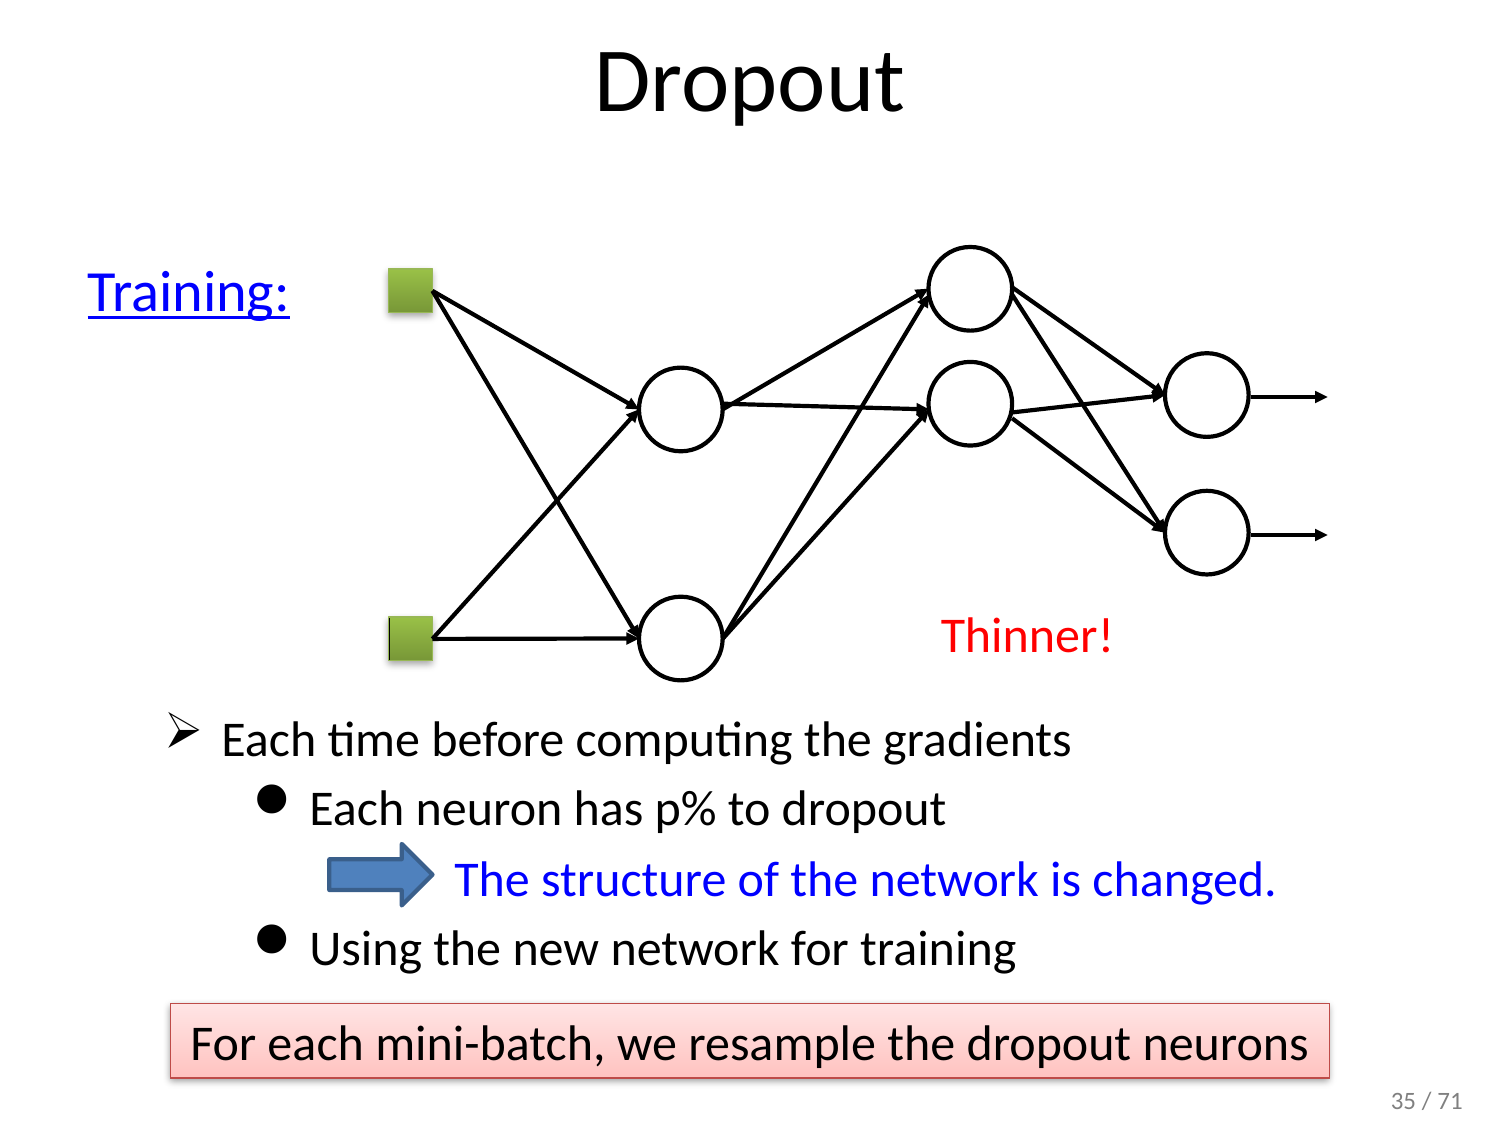

Dropout
Training:

Thinner!

Each time before computing the gradients
Each neuron has p% to dropout
The structure of the network is changed.

Using the new network for training
For each mini-batch, we resample the dropout neurons